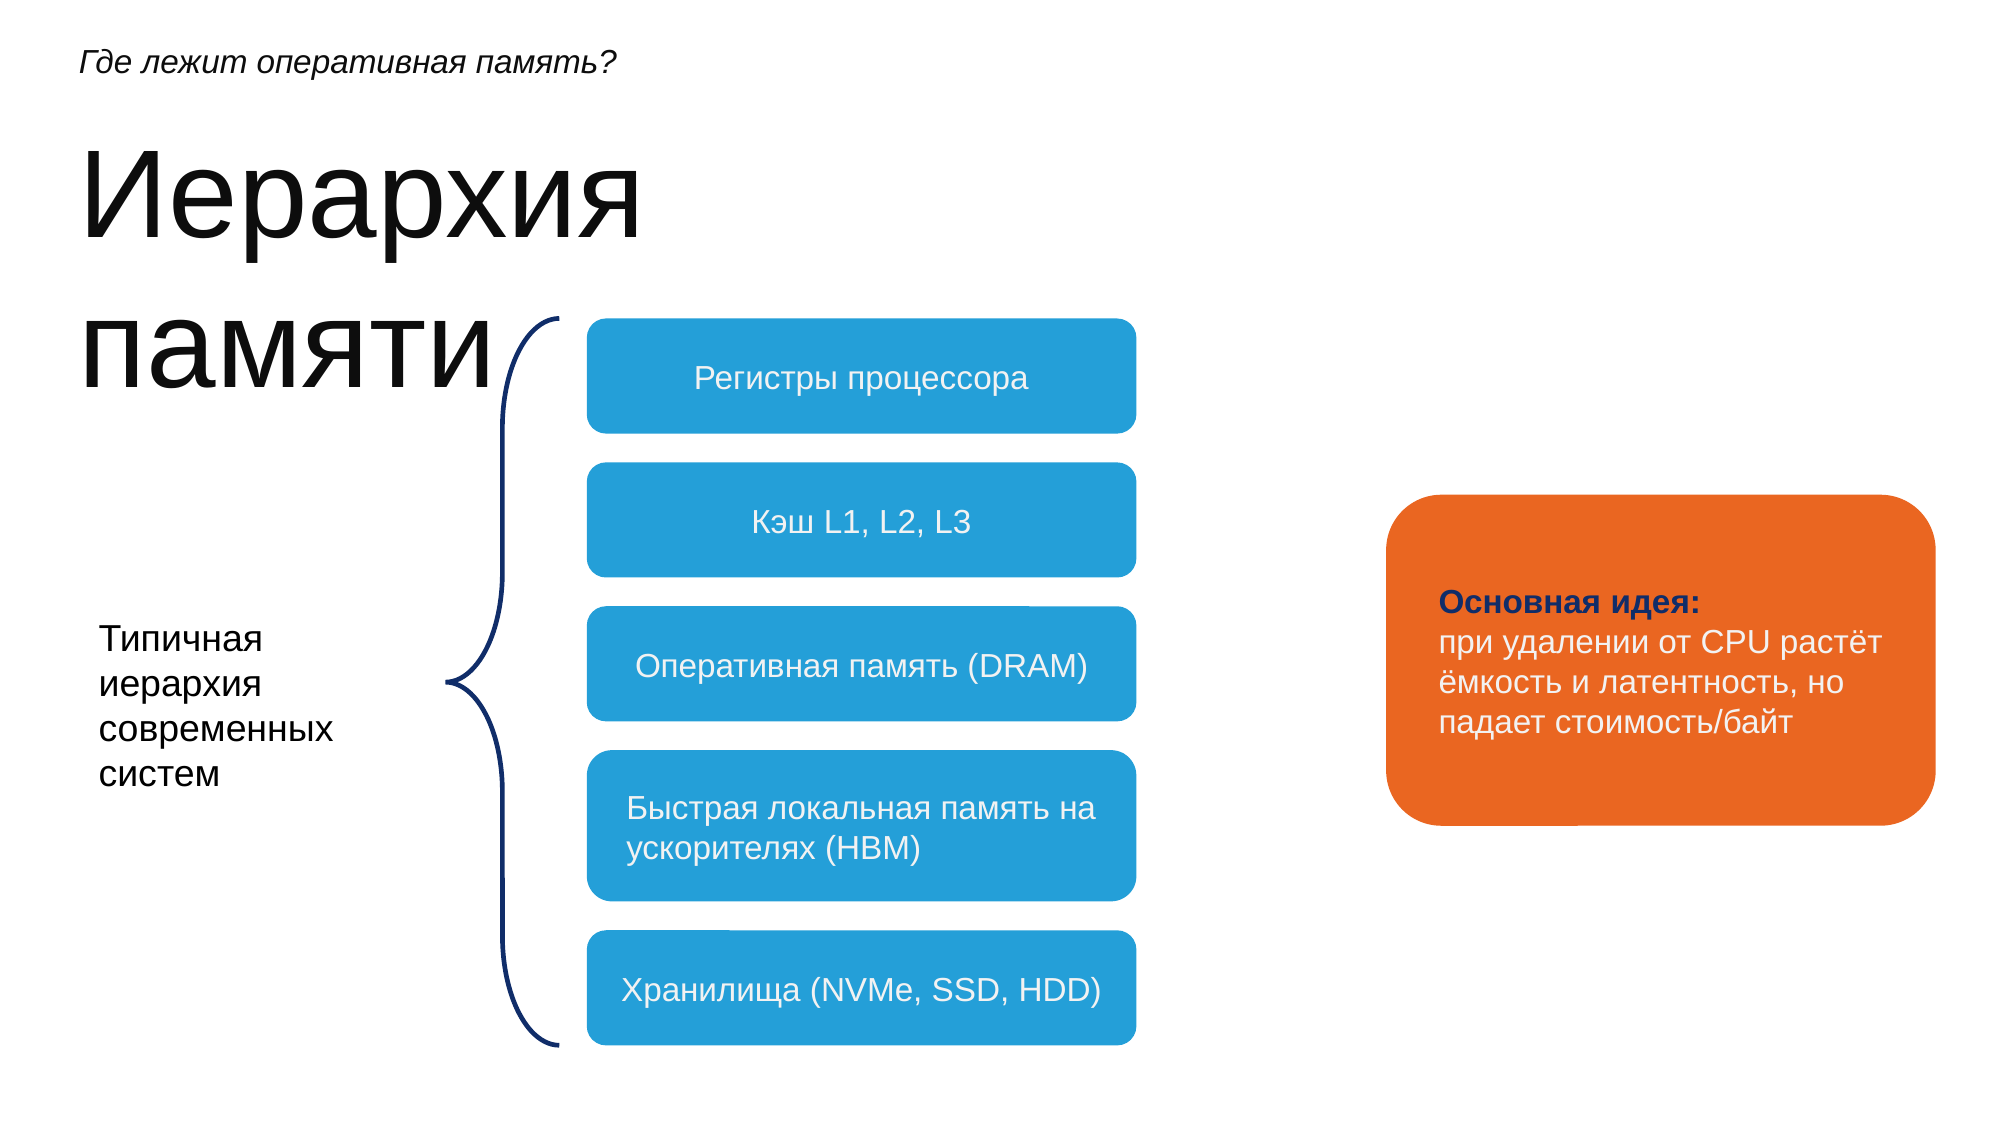

Где лежит оперативная память?
Иерархия памяти

Регистры процессора
Кэш L1, L2, L3
Основная идея:
при удалении от CPU растёт ёмкость и латентность, но падает стоимость/байт
Типичная иерархия современных систем
Оперативная память (DRAM)
Быстрая локальная память на ускорителях (HBM)
Хранилища (NVMe, SSD, HDD)